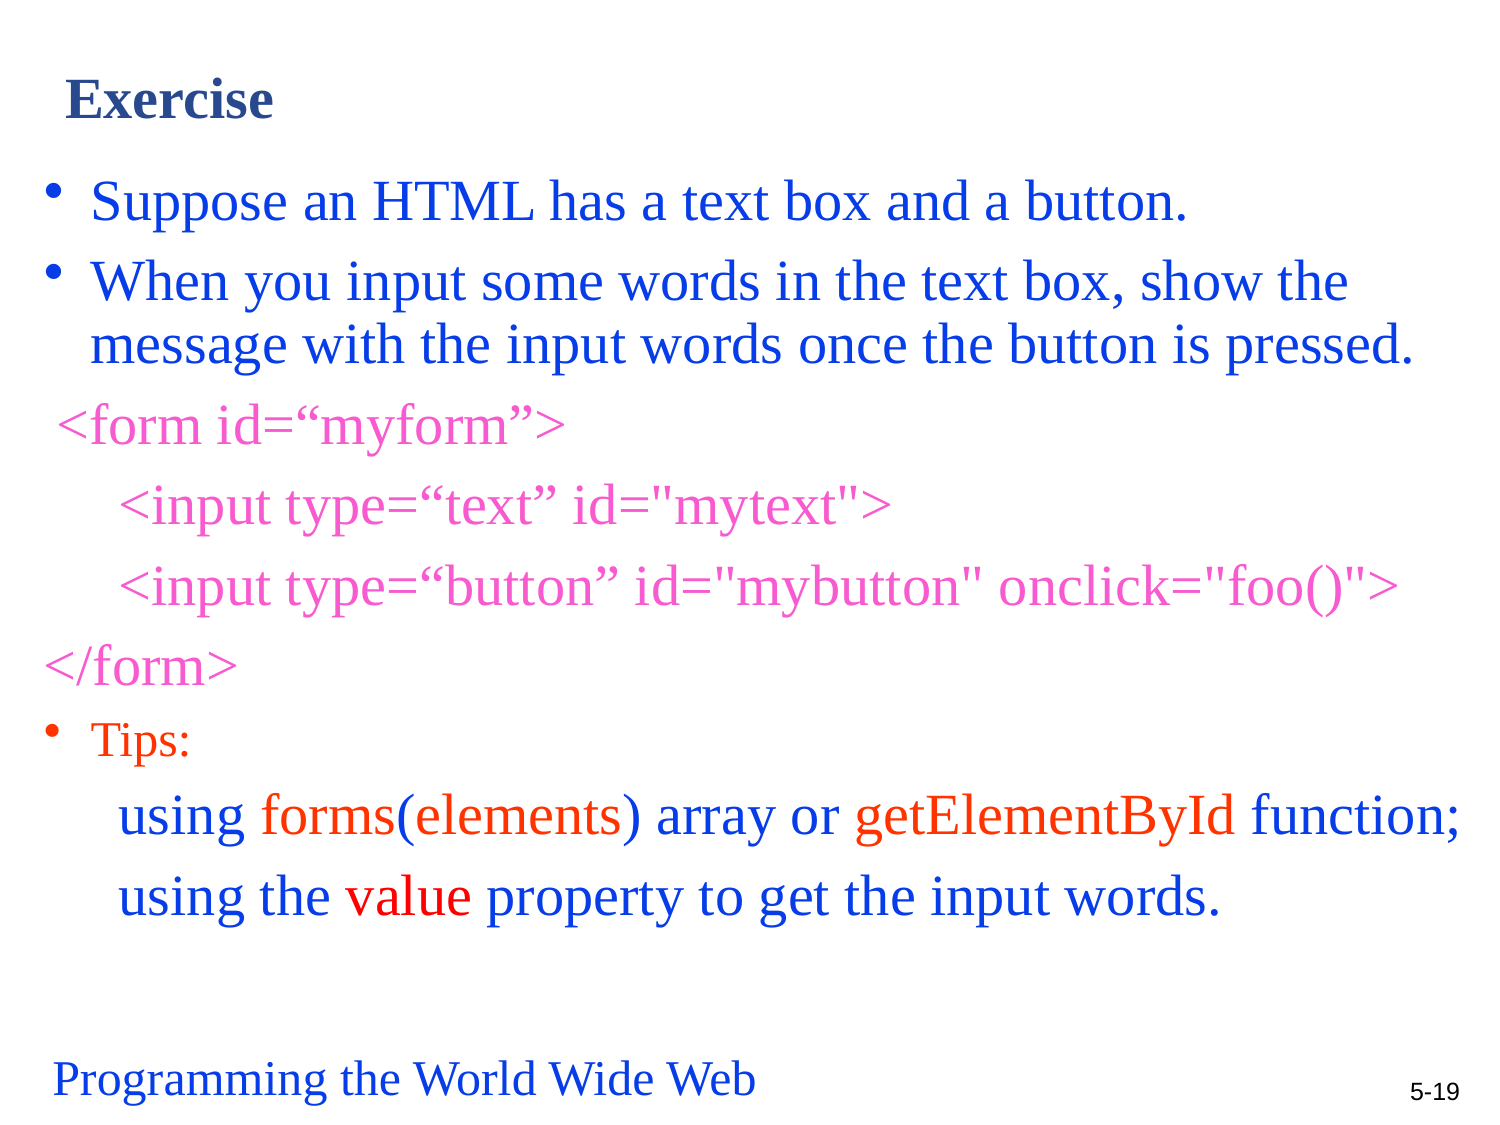

# Exercise
Suppose an HTML has a text box and a button.
When you input some words in the text box, show the message with the input words once the button is pressed.
 <form id=“myform”>
<input type=“text” id="mytext">
<input type=“button” id="mybutton" onclick="foo()">
</form>
Tips:
using forms(elements) array or getElementById function;
using the value property to get the input words.